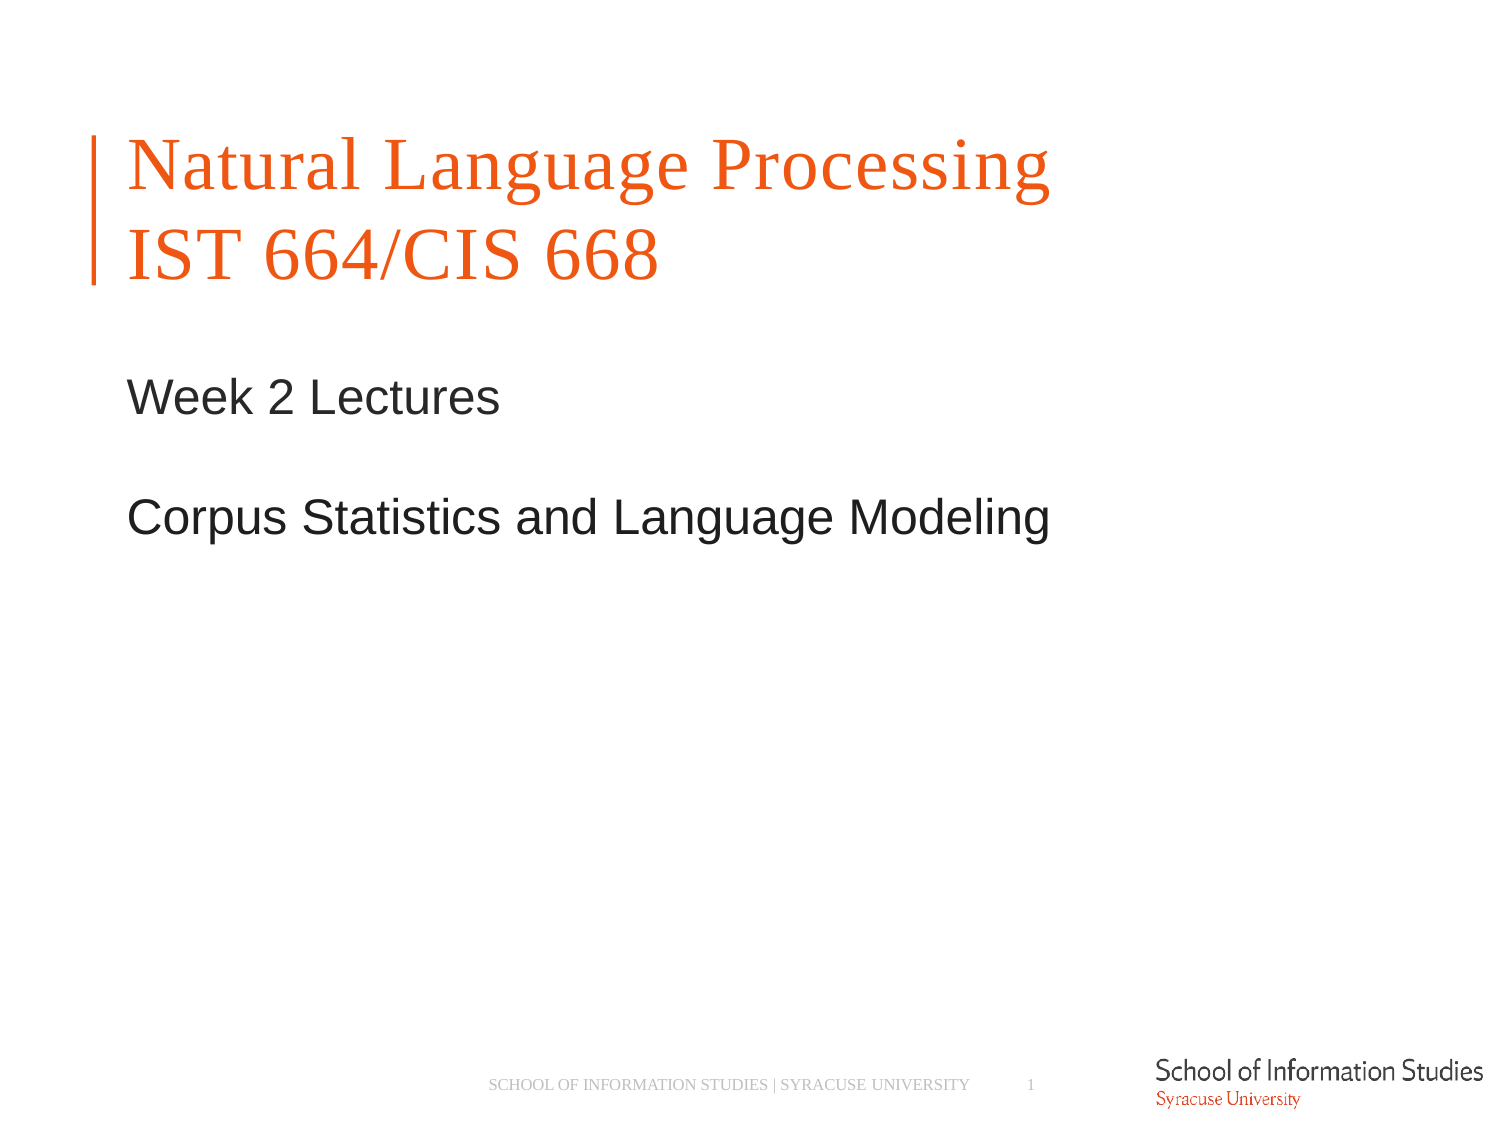

# Natural Language Processing IST 664/CIS 668
Week 2 Lectures

Corpus Statistics and Language Modeling

SCHOOL OF INFORMATION STUDIES | SYRACUSE UNIVERSITY
1